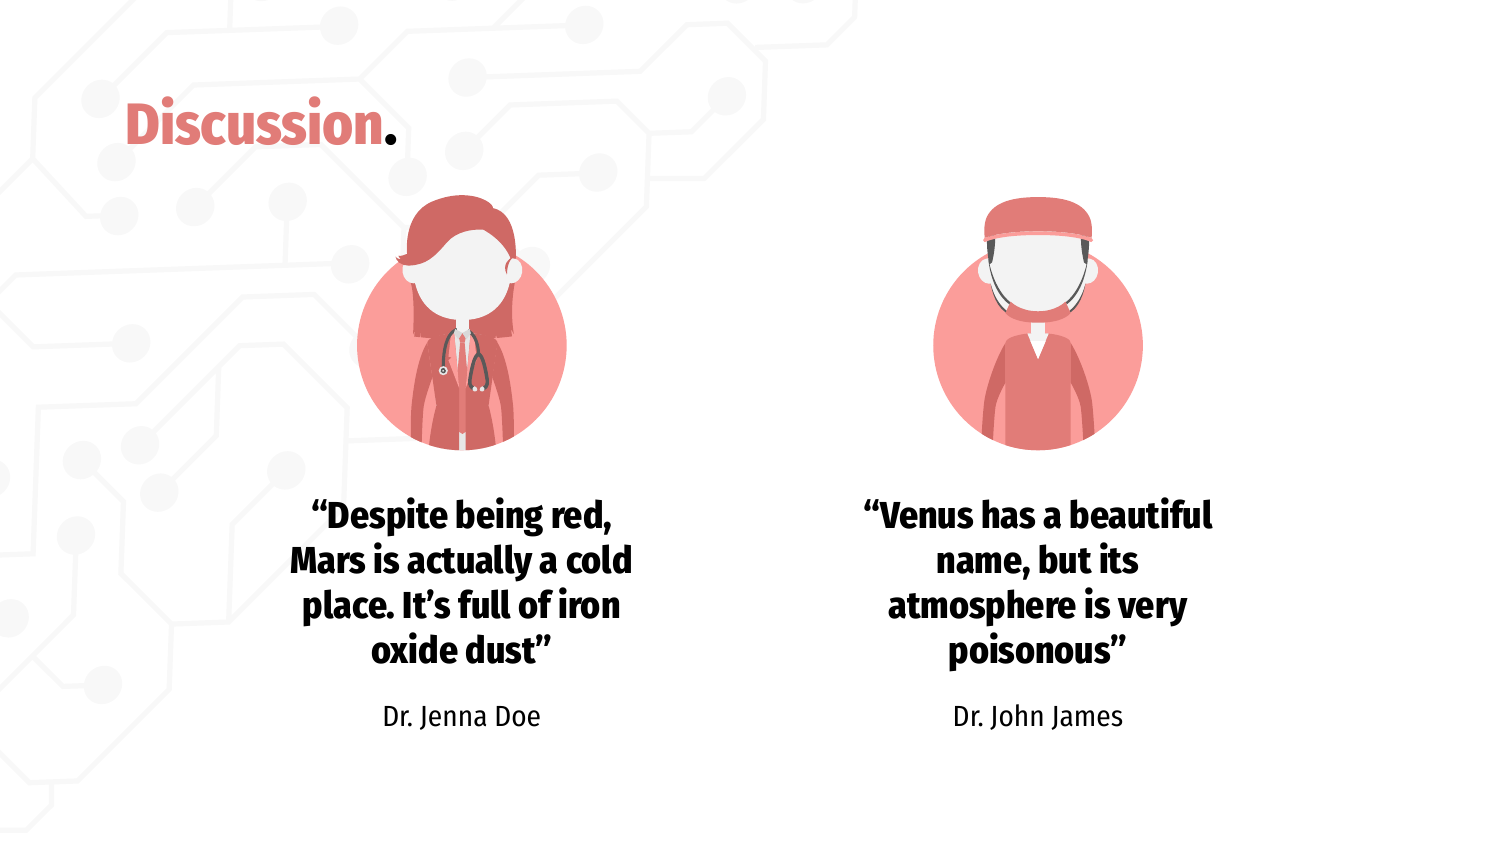

# Discussion.

“Despite being red, Mars is actually a cold place. It’s full of iron oxide dust”
“Venus has a beautiful name, but its atmosphere is very poisonous”
Dr. Jenna Doe
Dr. John James